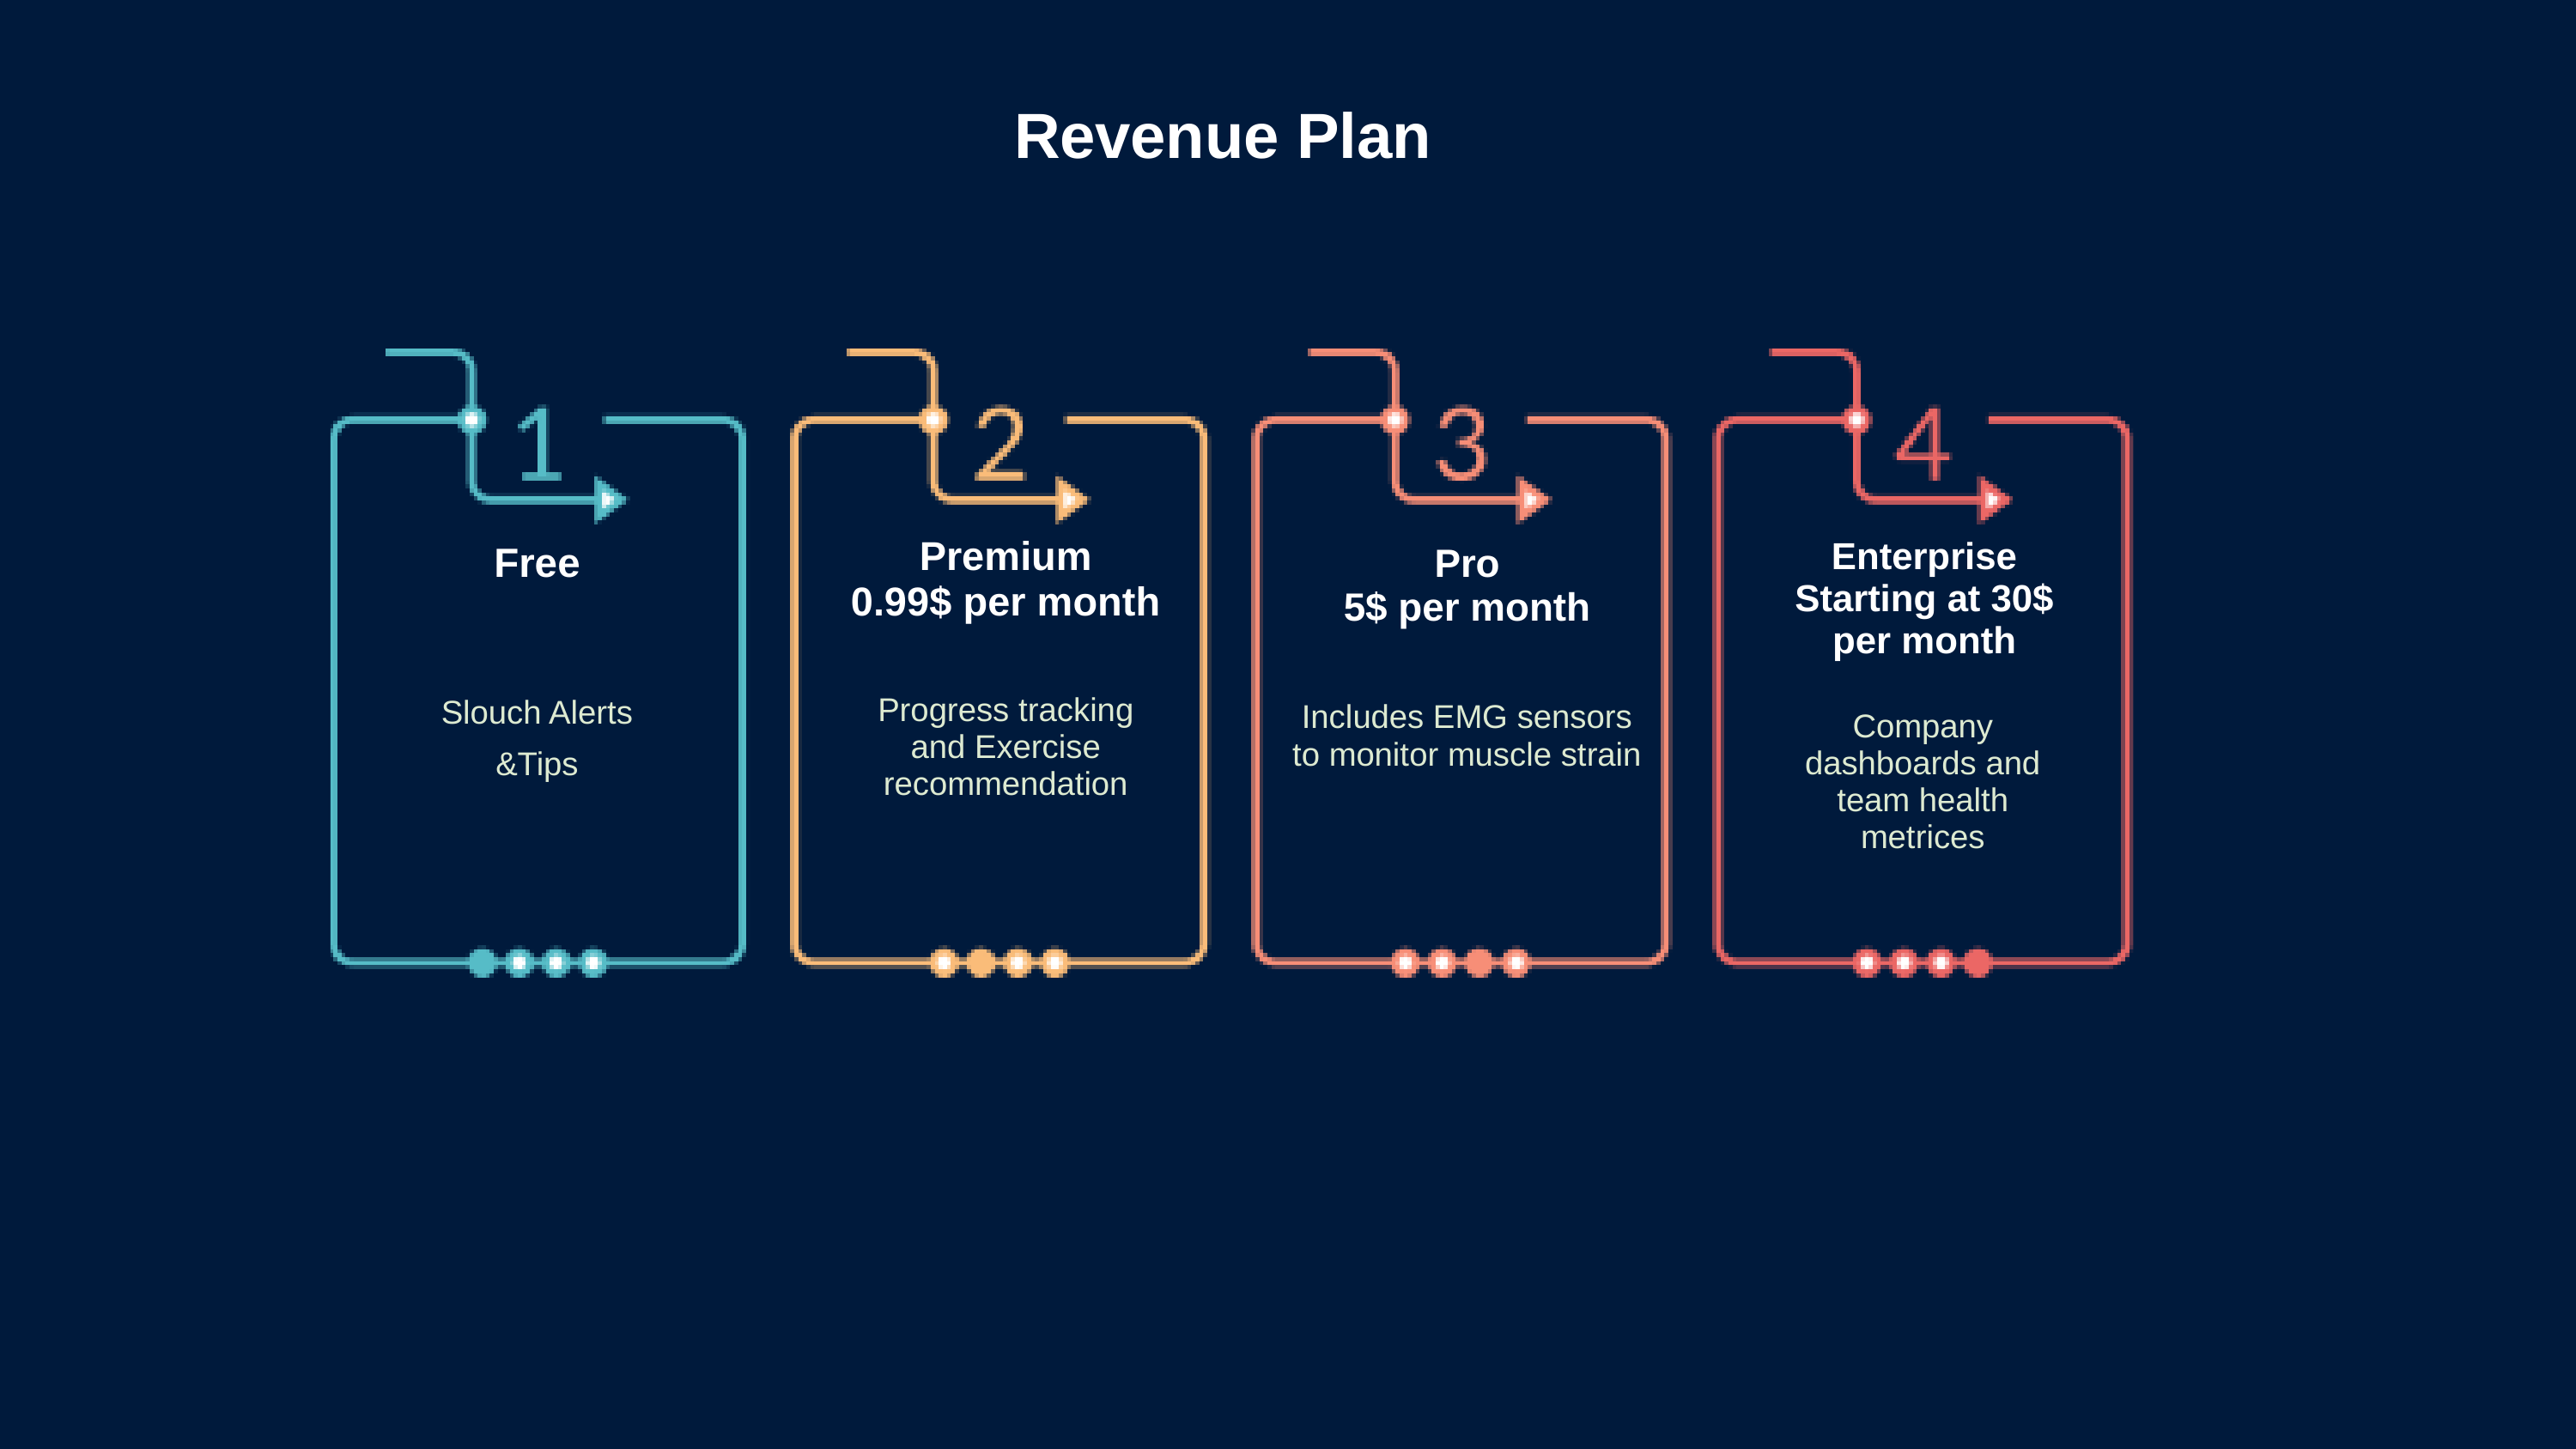

Revenue Plan

Premium
0.99$ per month
Enterprise
Starting at 30$ per month

Free
Pro
5$ per month
Slouch Alerts
&Tips
Progress tracking and Exercise recommendation
Includes EMG sensors to monitor muscle strain
Company dashboards and team health metrices